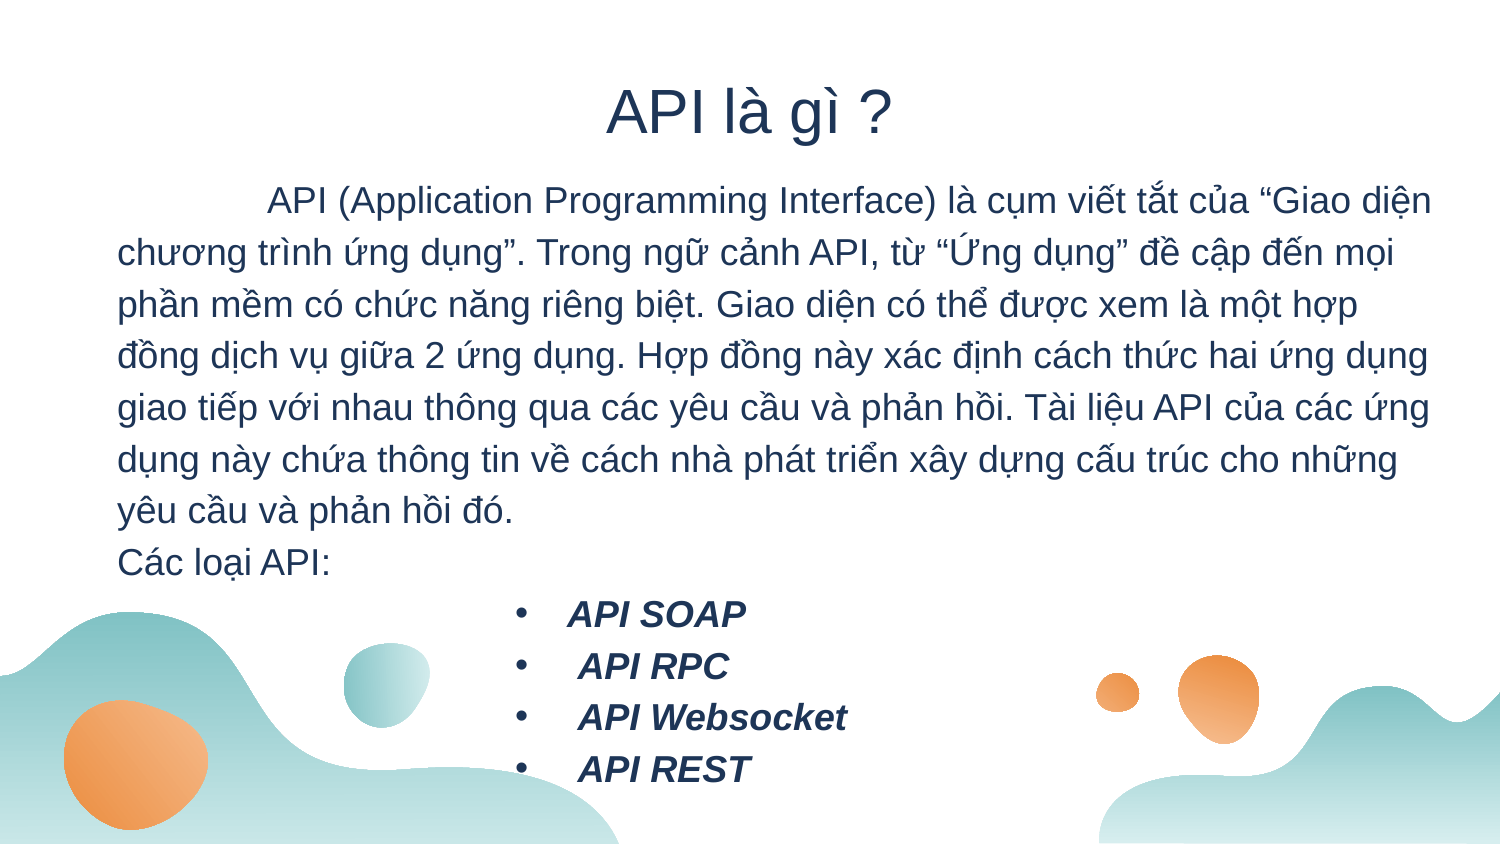

# API là gì ?
		API (Application Programming Interface) là cụm viết tắt của “Giao diện chương trình ứng dụng”. Trong ngữ cảnh API, từ “Ứng dụng” đề cập đến mọi phần mềm có chức năng riêng biệt. Giao diện có thể được xem là một hợp đồng dịch vụ giữa 2 ứng dụng. Hợp đồng này xác định cách thức hai ứng dụng giao tiếp với nhau thông qua các yêu cầu và phản hồi. Tài liệu API của các ứng dụng này chứa thông tin về cách nhà phát triển xây dựng cấu trúc cho những yêu cầu và phản hồi đó.
	Các loại API:
API SOAP
 API RPC
 API Websocket
 API REST